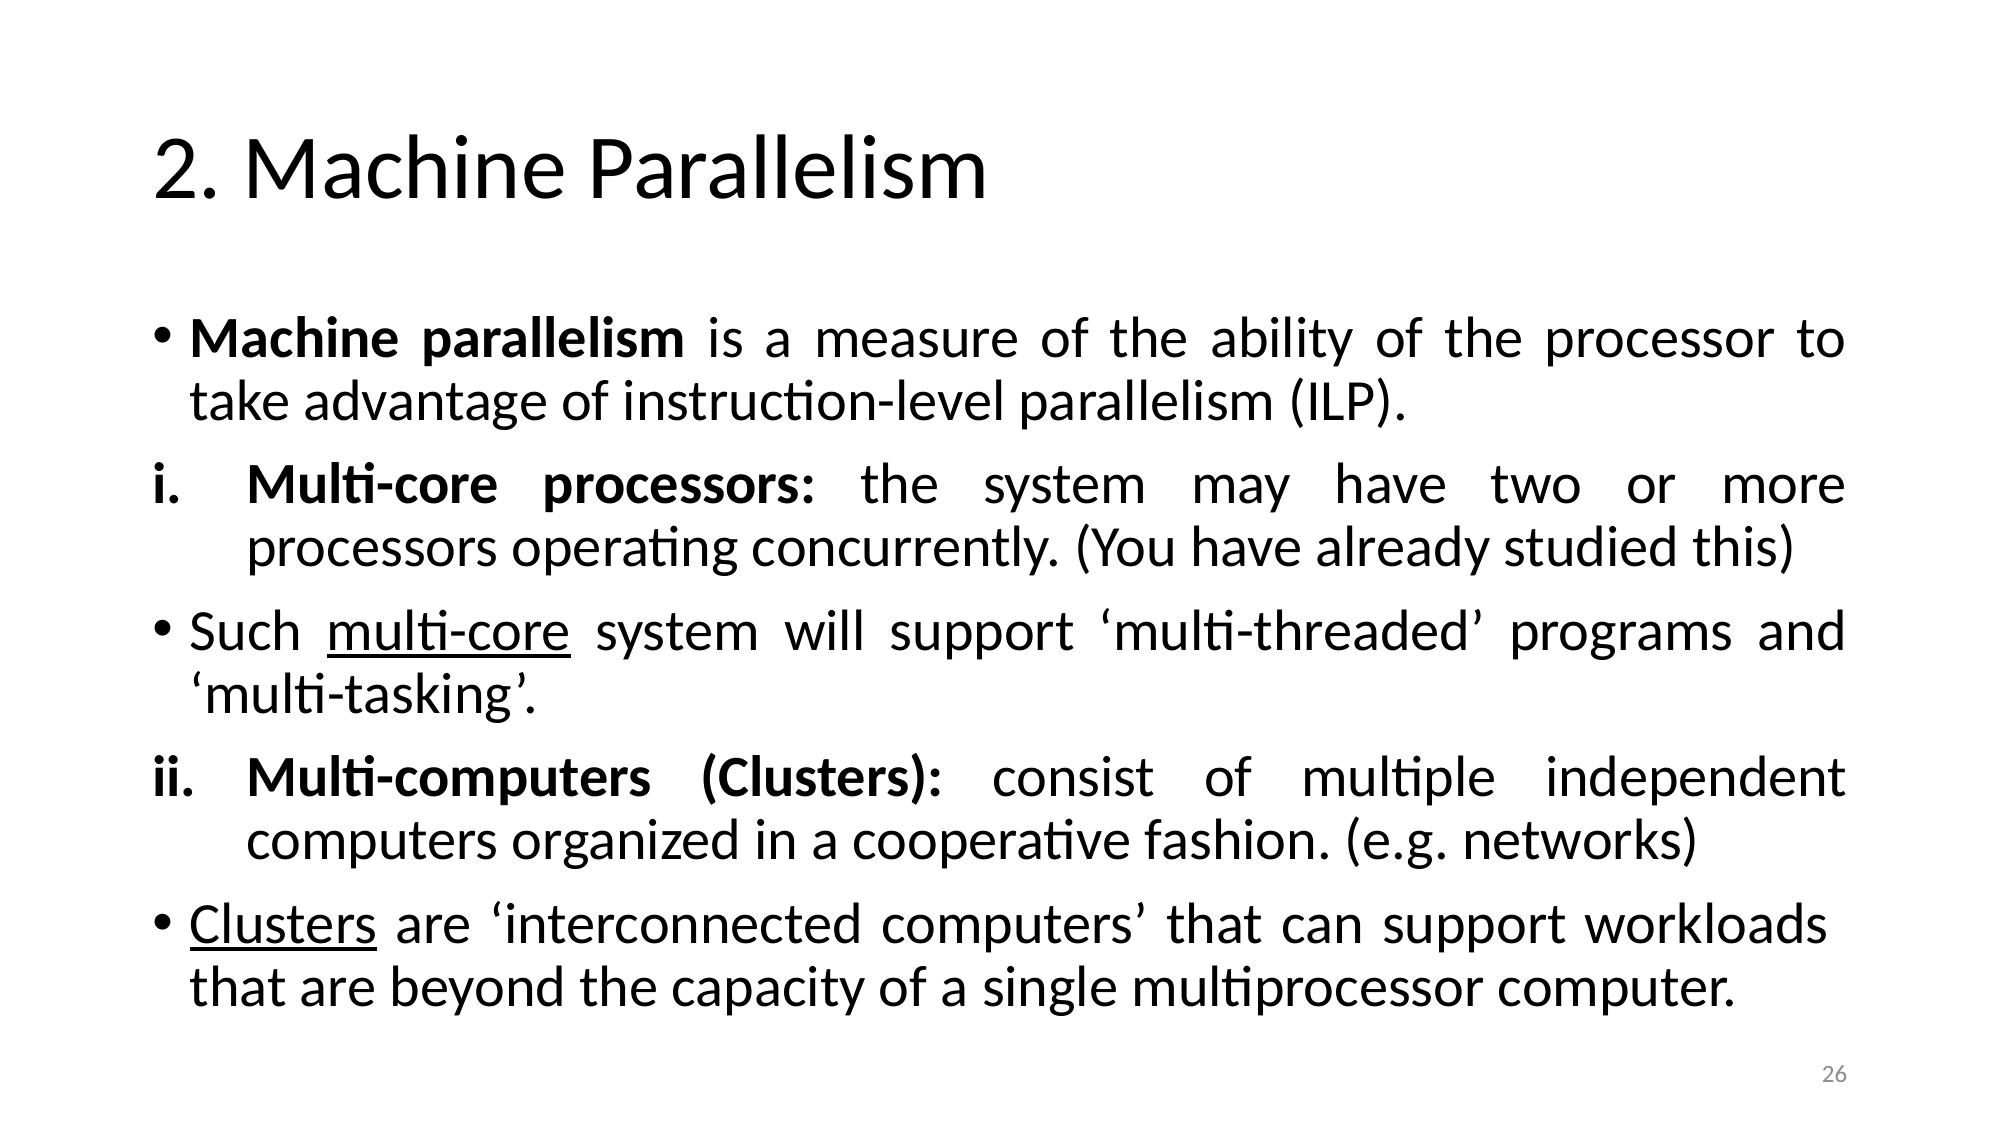

# 2. Machine Parallelism
Machine parallelism is a measure of the ability of the processor to take advantage of instruction-level parallelism (ILP).
Multi-core processors: the system may have two or more processors operating concurrently. (You have already studied this)
Such multi-core system will support ‘multi-threaded’ programs and ‘multi-tasking’.
Multi-computers (Clusters): consist of multiple independent computers organized in a cooperative fashion. (e.g. networks)
Clusters are ‘interconnected computers’ that can support workloads  that are beyond the capacity of a single multiprocessor computer.

26